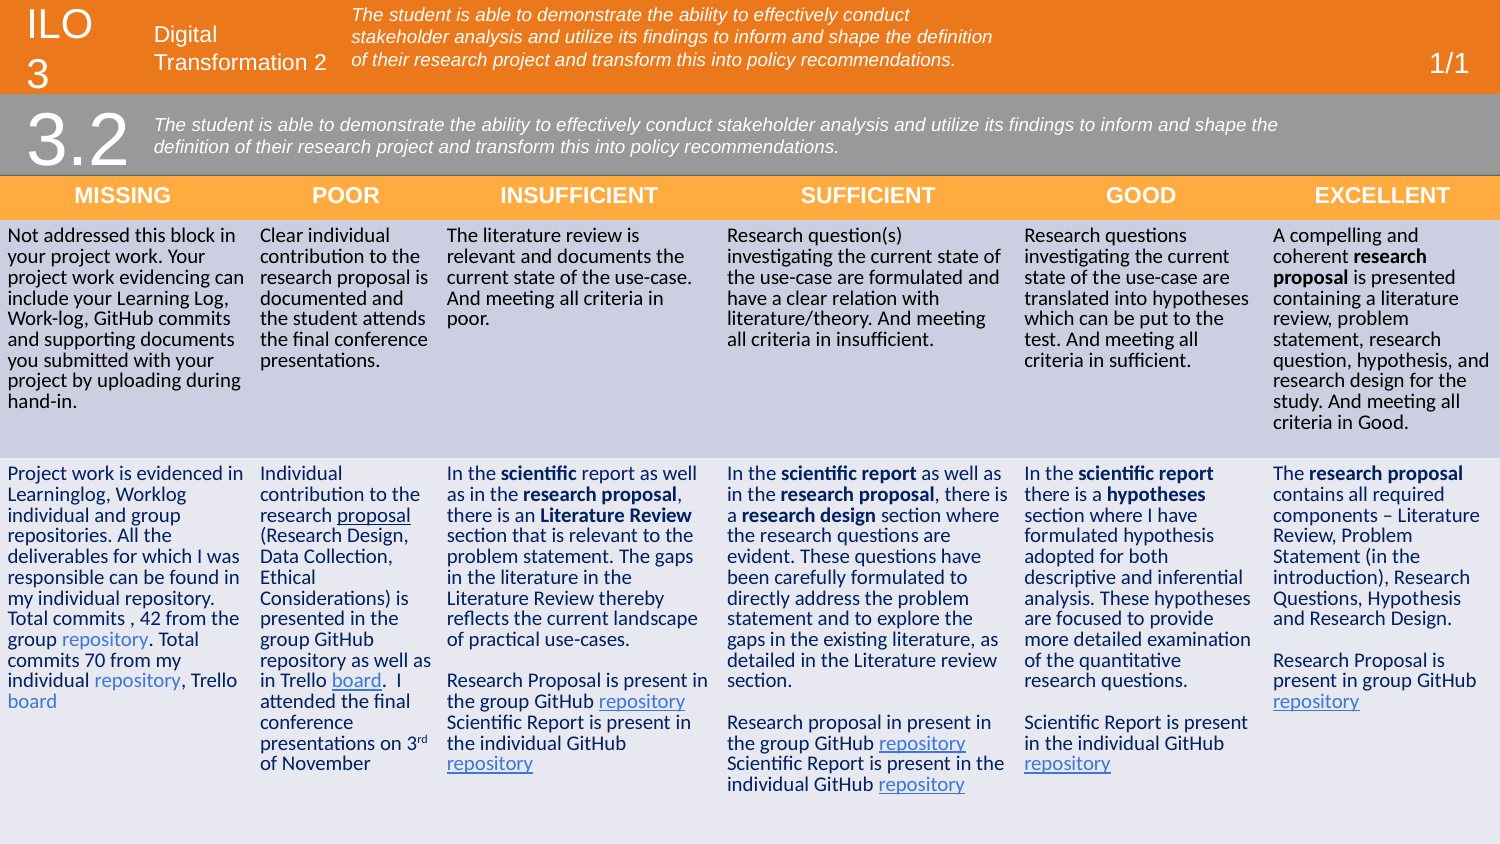

# ILO 3
Digital Transformation 2
The student is able to demonstrate the ability to effectively conduct stakeholder analysis and utilize its findings to inform and shape the definition of their research project and transform this into policy recommendations.
1/1
3.2
The student is able to demonstrate the ability to effectively conduct stakeholder analysis and utilize its findings to inform and shape the definition of their research project and transform this into policy recommendations.
| MISSING | POOR | INSUFFICIENT | SUFFICIENT | GOOD | EXCELLENT |
| --- | --- | --- | --- | --- | --- |
| Not addressed this block in your project work. Your project work evidencing can include your Learning Log, Work-log, GitHub commits and supporting documents you submitted with your project by uploading during hand-in. | Clear individual contribution to the research proposal is documented and the student attends the final conference presentations. | The literature review is relevant and documents the current state of the use-case. And meeting all criteria in poor. | Research question(s) investigating the current state of the use-case are formulated and have a clear relation with literature/theory. And meeting all criteria in insufficient. | Research questions investigating the current state of the use-case are translated into hypotheses which can be put to the test. And meeting all criteria in sufficient. | A compelling and coherent research proposal is presented containing a literature review, problem statement, research question, hypothesis, and research design for the study. And meeting all criteria in Good. |
| Project work is evidenced in Learninglog, Worklog individual and group repositories. All the deliverables for which I was responsible can be found in my individual repository. Total commits , 42 from the group repository. Total commits 70 from my individual repository, Trello board | Individual contribution to the research proposal (Research Design, Data Collection, Ethical Considerations) is presented in the group GitHub repository as well as in Trello board. I attended the final conference presentations on 3rd of November | In the scientific report as well as in the research proposal, there is an Literature Review section that is relevant to the problem statement. The gaps in the literature in the Literature Review thereby reflects the current landscape of practical use-cases. Research Proposal is present in the group GitHub repository Scientific Report is present in the individual GitHub repository | In the scientific report as well as in the research proposal, there is a research design section where the research questions are evident. These questions have been carefully formulated to directly address the problem statement and to explore the gaps in the existing literature, as detailed in the Literature review section. Research proposal in present in the group GitHub repository Scientific Report is present in the individual GitHub repository | In the scientific report there is a hypotheses section where I have formulated hypothesis adopted for both descriptive and inferential analysis. These hypotheses are focused to provide more detailed examination of the quantitative research questions. Scientific Report is present in the individual GitHub repository | The research proposal contains all required components – Literature Review, Problem Statement (in the introduction), Research Questions, Hypothesis and Research Design. Research Proposal is present in group GitHub repository |
Show your best examples, do not go overboard, add in short description, you are free to alter this layout (or add slides per evidence) to suit your needs. Just be sure that it is clear.